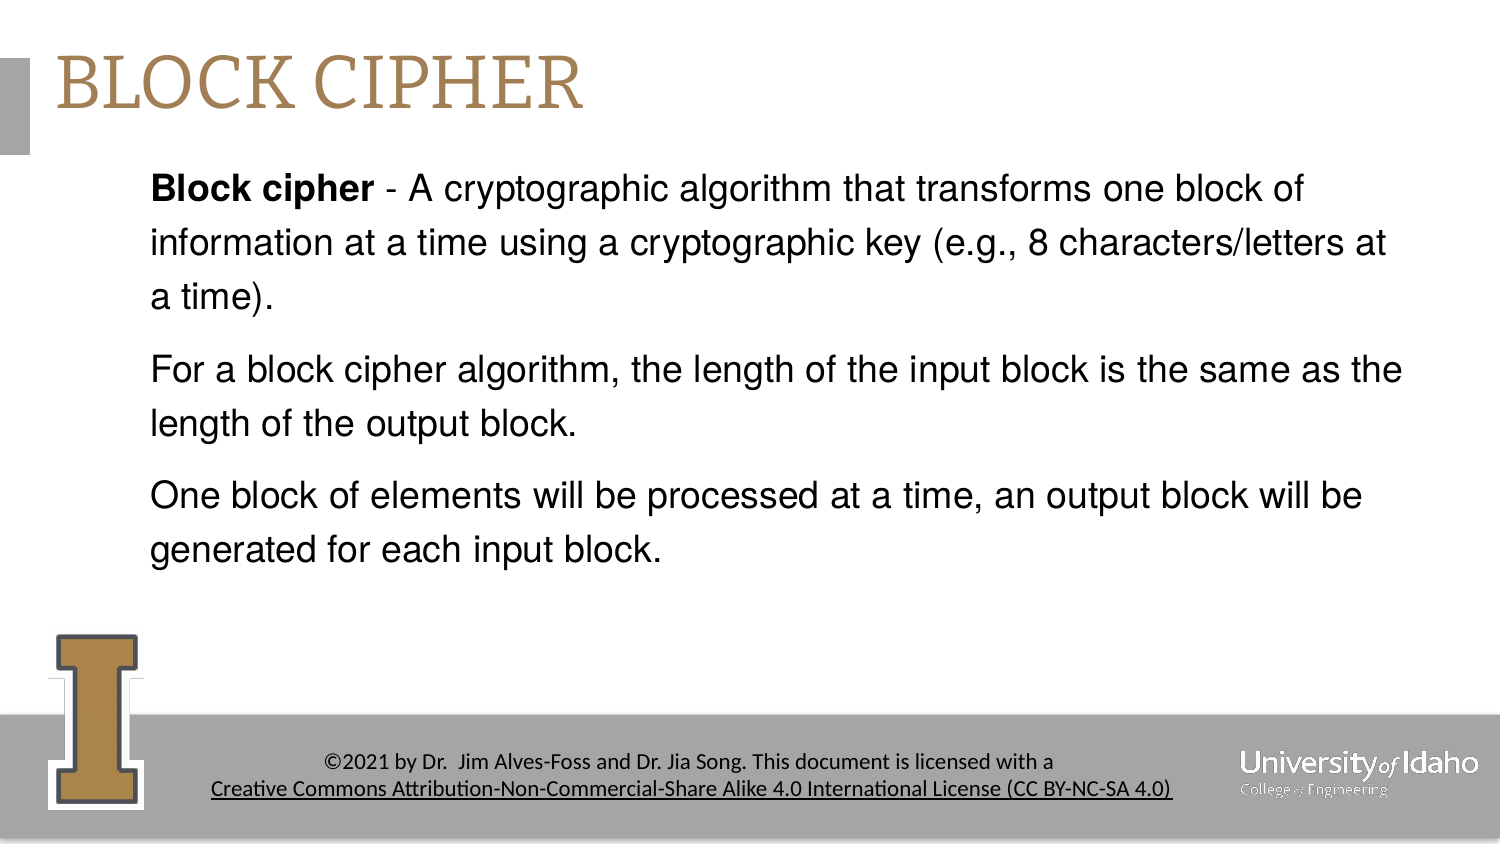

# BLOCK CIPHER
Block cipher - A cryptographic algorithm that transforms one block of information at a time using a cryptographic key (e.g., 8 characters/letters at a time).
For a block cipher algorithm, the length of the input block is the same as the length of the output block.
One block of elements will be processed at a time, an output block will be generated for each input block.